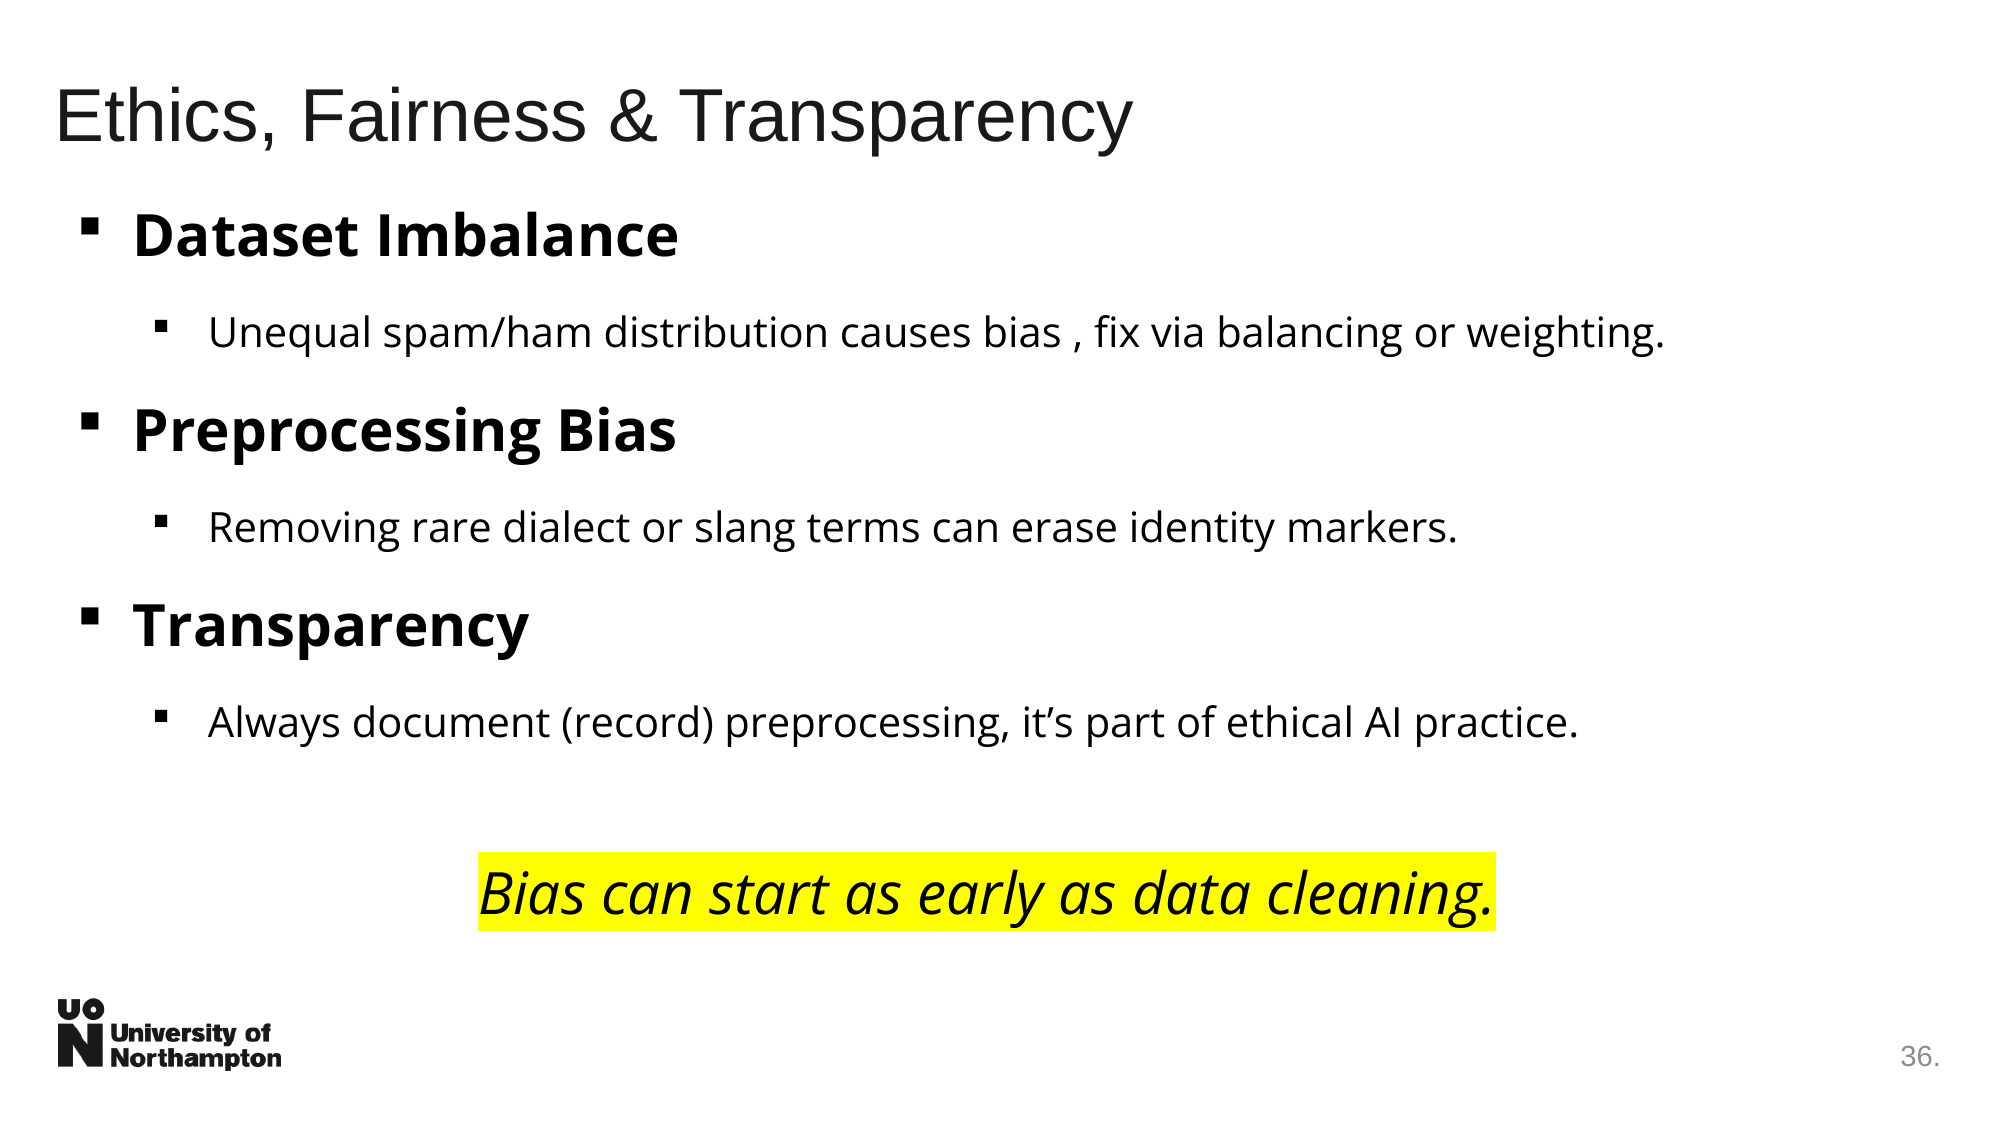

# Ethics, Fairness & Transparency
Dataset Imbalance
Unequal spam/ham distribution causes bias , fix via balancing or weighting.
Preprocessing Bias
Removing rare dialect or slang terms can erase identity markers.
Transparency
Always document (record) preprocessing, it’s part of ethical AI practice.

Bias can start as early as data cleaning.

36.